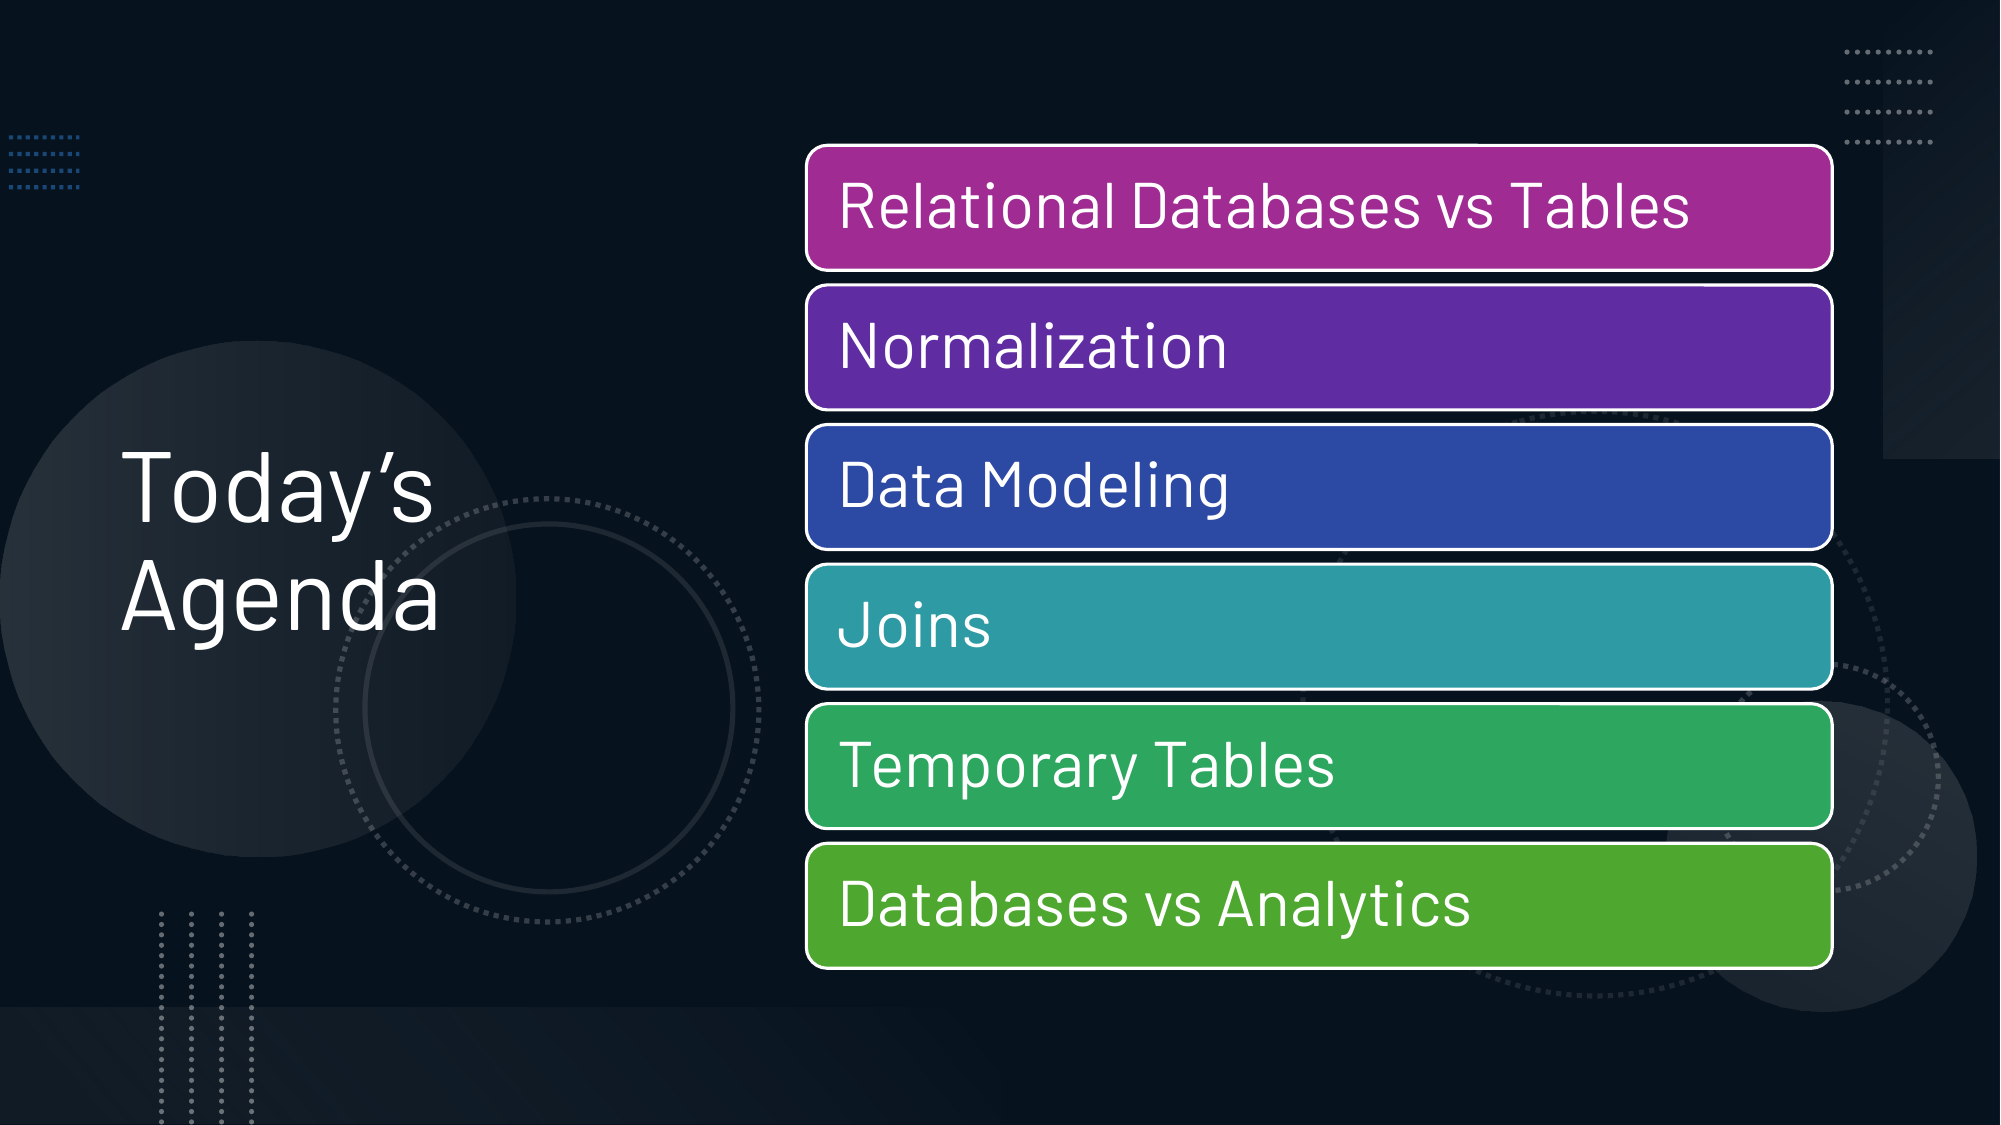

# Today’s Agenda
Relational Databases vs Tables
Normalization
Data Modeling
Joins
Temporary Tables
Databases vs Analytics